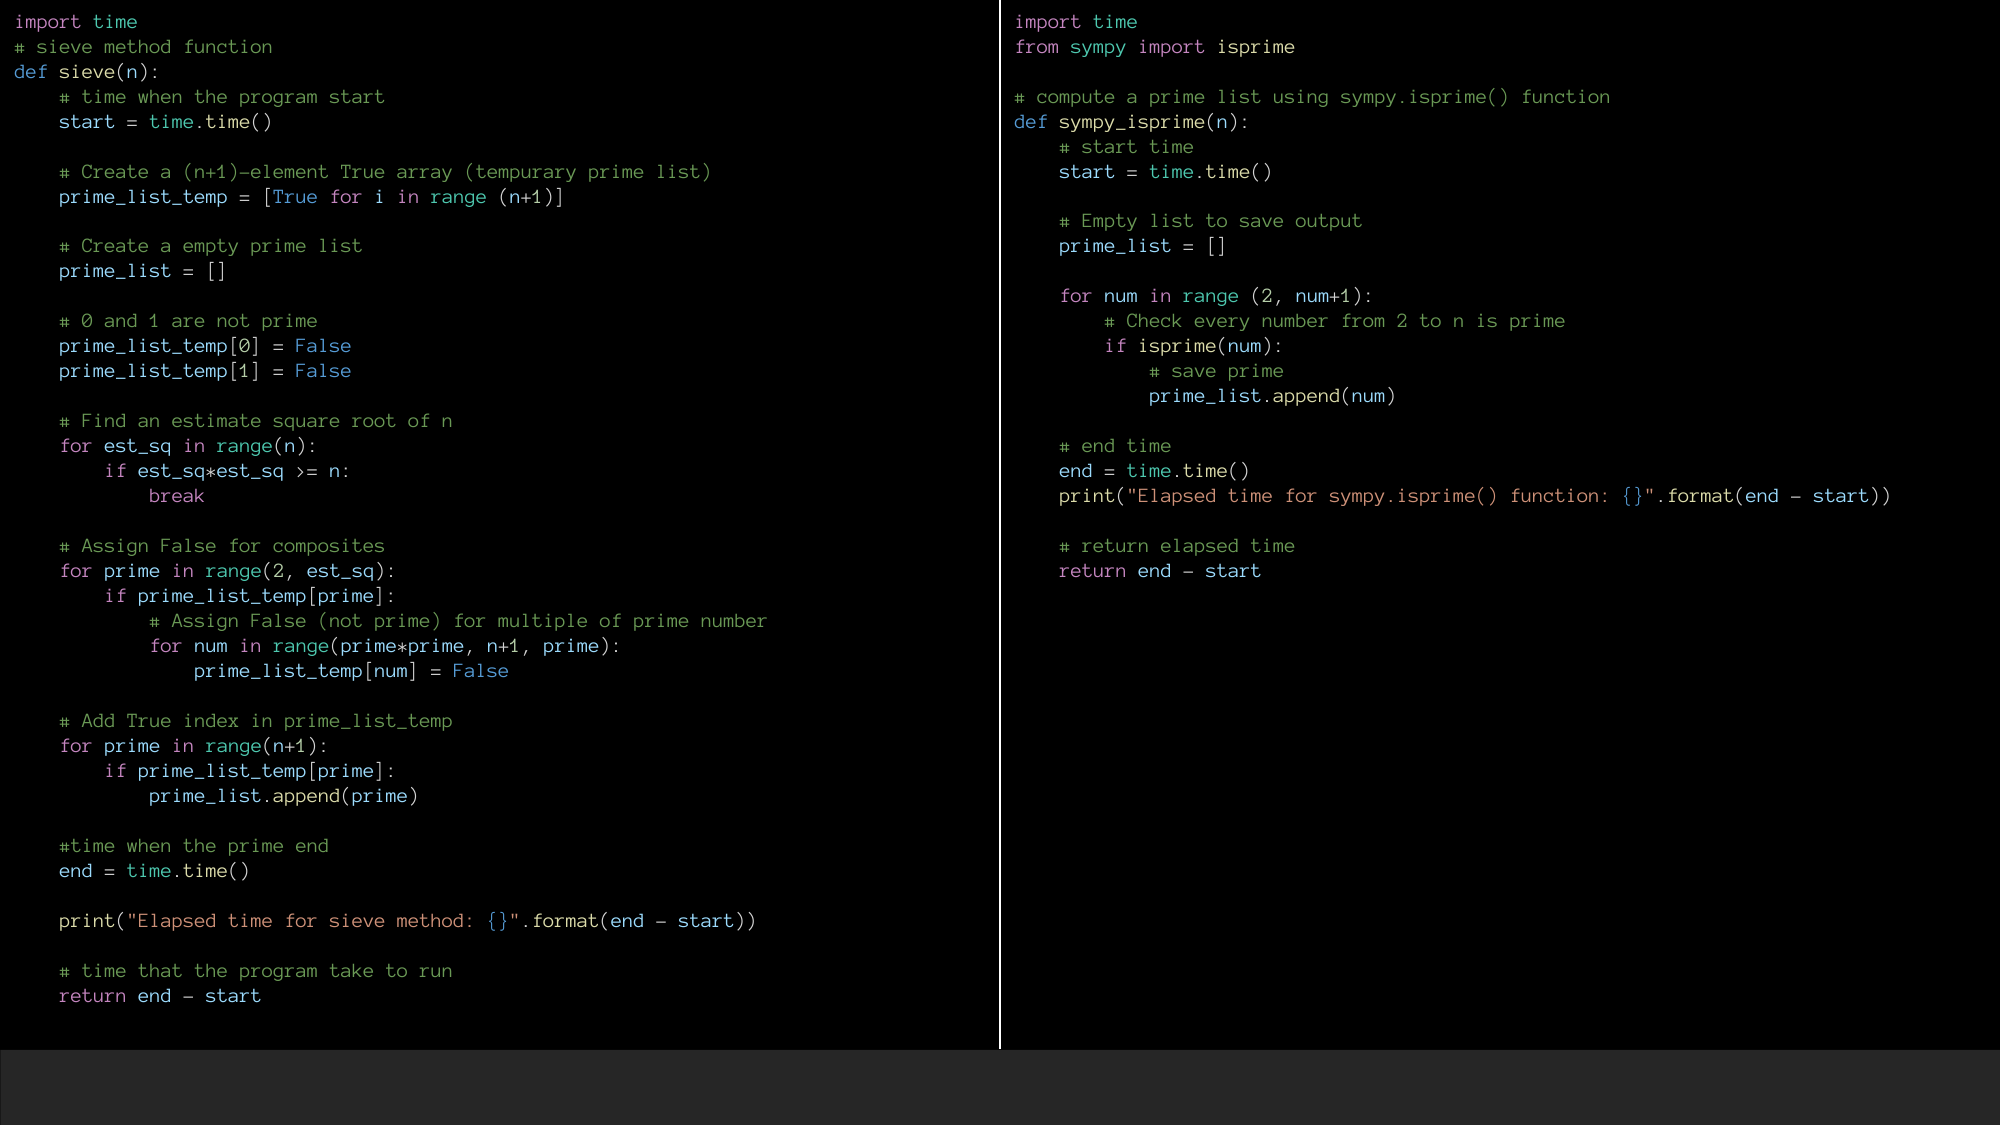

import time
# sieve method function
def sieve(n):
    # time when the program start
    start = time.time()

    # Create a (n+1)-element True array (tempurary prime list)
    prime_list_temp = [True for i in range (n+1)]

    # Create a empty prime list
    prime_list = []

    # 0 and 1 are not prime
    prime_list_temp[0] = False
    prime_list_temp[1] = False
    # Find an estimate square root of n
    for est_sq in range(n):
        if est_sq*est_sq >= n:
            break

    # Assign False for composites
    for prime in range(2, est_sq):
        if prime_list_temp[prime]:
            # Assign False (not prime) for multiple of prime number
            for num in range(prime*prime, n+1, prime):
                prime_list_temp[num] = False

    # Add True index in prime_list_temp
    for prime in range(n+1):
        if prime_list_temp[prime]:
            prime_list.append(prime)

    #time when the prime end
    end = time.time()
    print("Elapsed time for sieve method: {}".format(end - start))

    # time that the program take to run
    return end - start
import time
from sympy import isprime

# compute a prime list using sympy.isprime() function
def sympy_isprime(n):
    # start time
    start = time.time()

    # Empty list to save output
    prime_list = []
    for num in range (2, num+1):
        # Check every number from 2 to n is prime
        if isprime(num):
            # save prime
            prime_list.append(num)

    # end time
    end = time.time()
    print("Elapsed time for sympy.isprime() function: {}".format(end - start))

    # return elapsed time
    return end - start